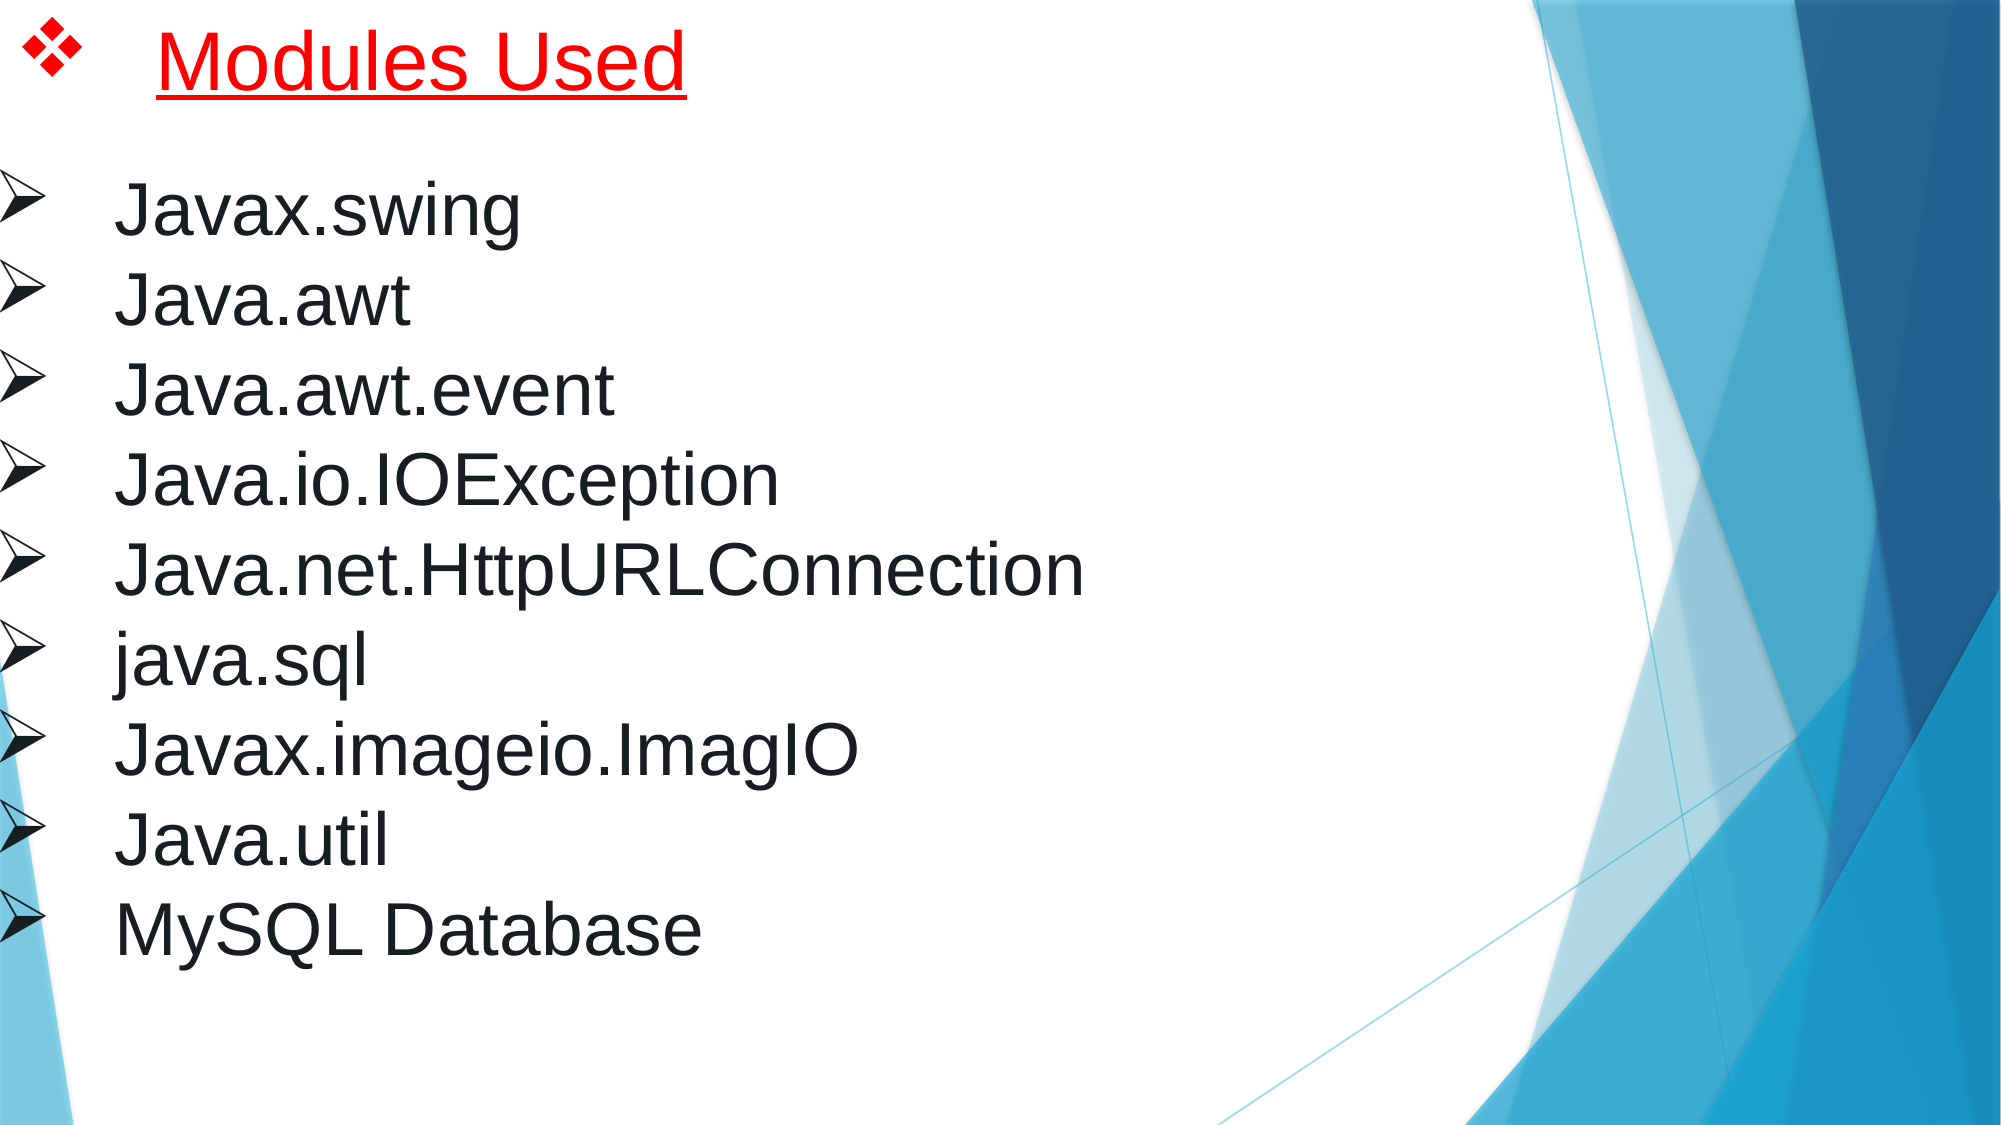

# Modules Used
Javax.swing
Java.awt
Java.awt.event
Java.io.IOException
Java.net.HttpURLConnection
java.sql
Javax.imageio.ImagIO
Java.util
MySQL Database